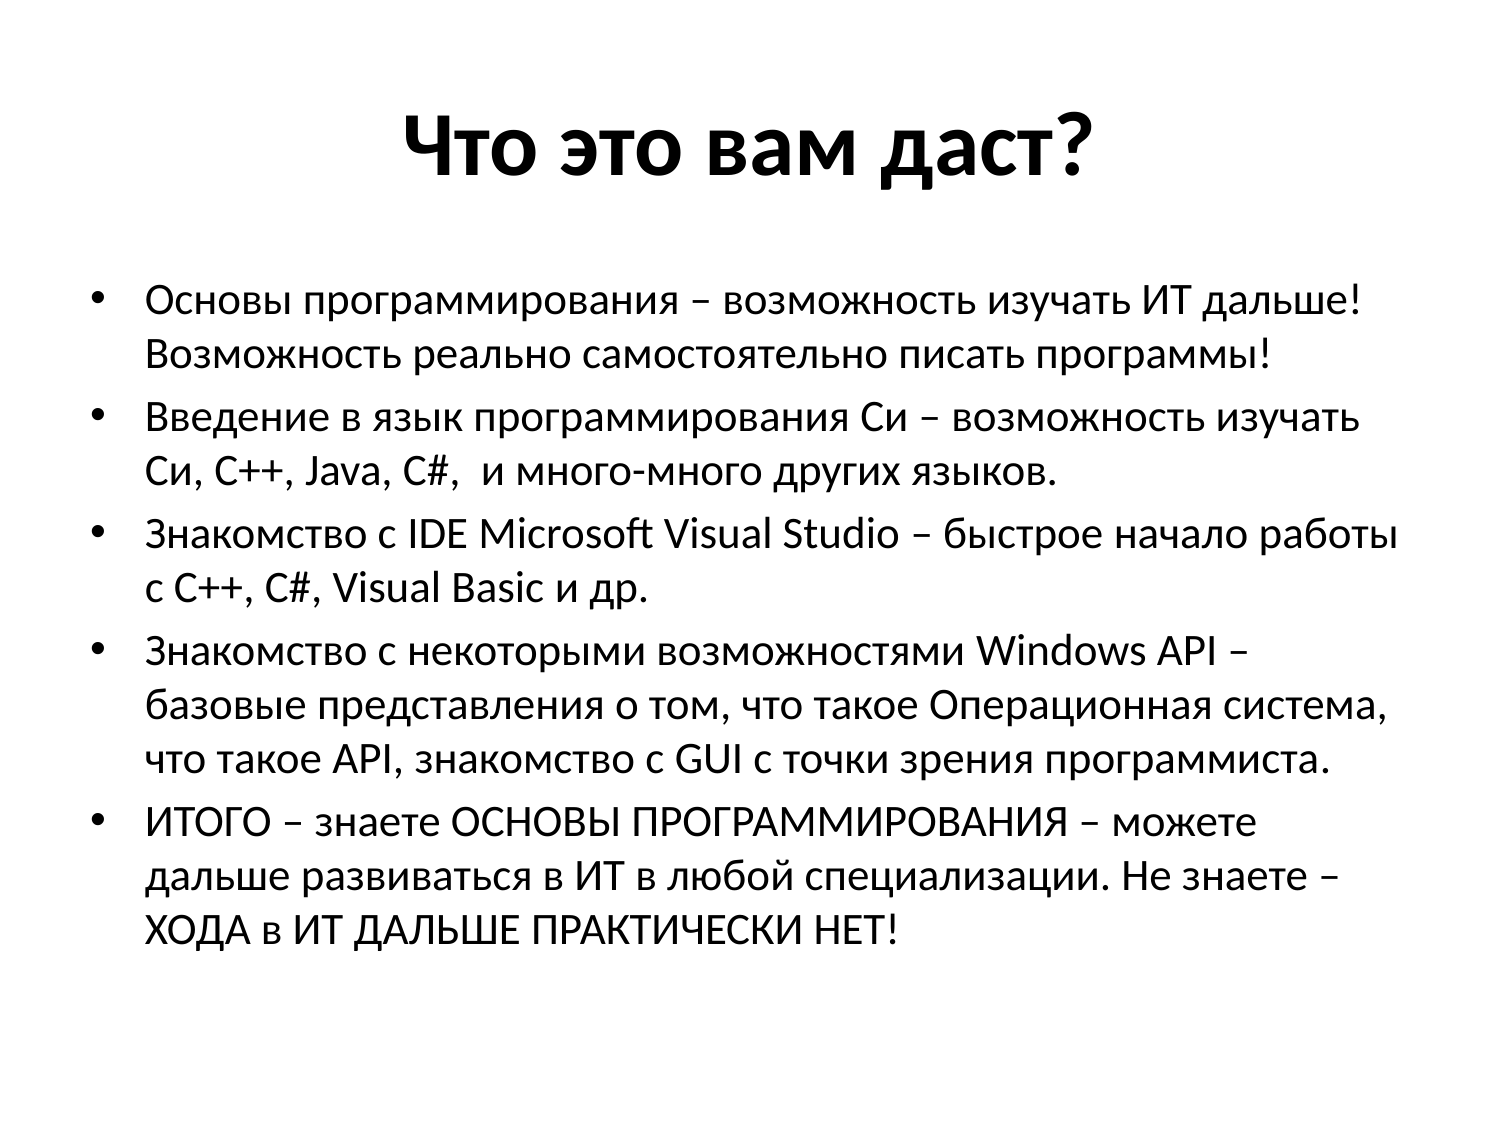

# Что это вам даст?
Основы программирования – возможность изучать ИТ дальше! Возможность реально самостоятельно писать программы!
Введение в язык программирования Си – возможность изучать Си, С++, Java, C#,  и много-много других языков.
Знакомство с IDE Microsoft Visual Studio – быстрое начало работы с C++, C#, Visual Basic и др.
Знакомство с некоторыми возможностями Windows API – базовые представления о том, что такое Операционная система, что такое API, знакомство с GUI с точки зрения программиста.
ИТОГО – знаете ОСНОВЫ ПРОГРАММИРОВАНИЯ – можете дальше развиваться в ИТ в любой специализации. Не знаете – ХОДА в ИТ ДАЛЬШЕ ПРАКТИЧЕСКИ НЕТ!